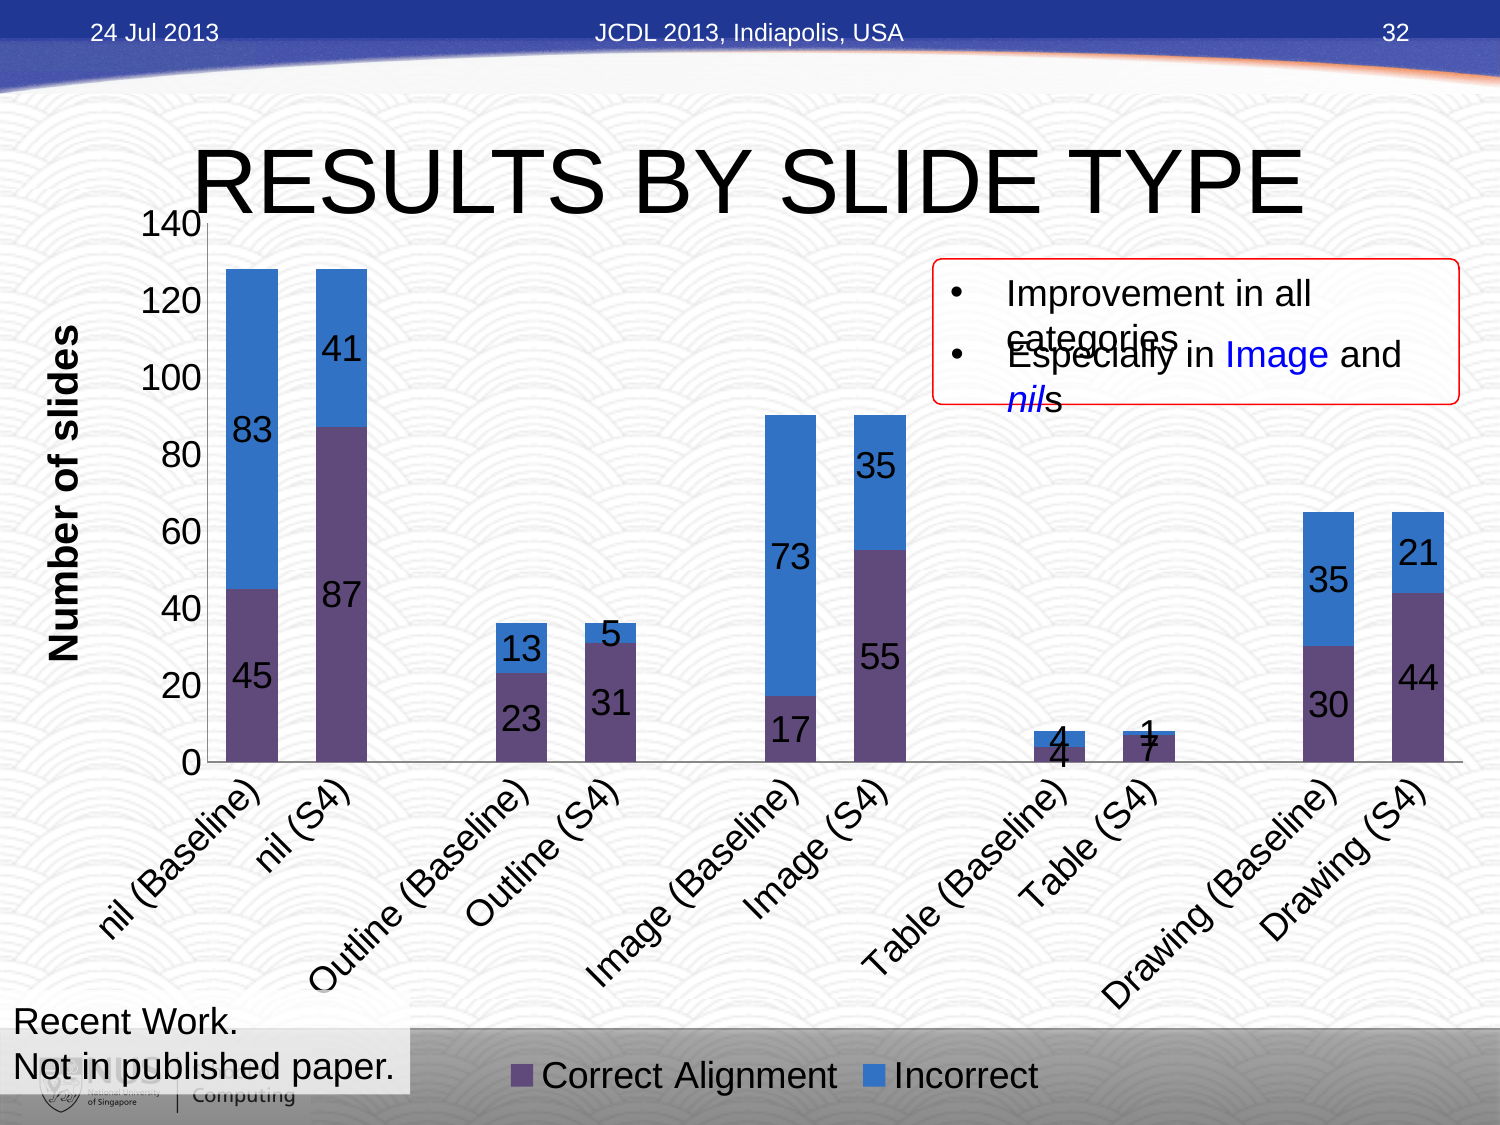

24 Jul 2013
JCDL 2013, Indiapolis, USA
32
# RESULTS BY SLIDE TYPE

### Chart

| Category | Correct Alignment | Incorrect |
|---|---|---|
| nil (Baseline) | 45.0 | 83.0 |
| nil (S4) | 87.0 | 41.0 |
|  | None | None |
| Outline (Baseline) | 23.0 | 13.0 |
| Outline (S4) | 31.0 | 5.0 |
|  | None | None |
| Image (Baseline) | 17.0 | 73.0 |
| Image (S4) | 55.0 | 35.0 |
|  | None | None |
| Table (Baseline) | 4.0 | 4.0 |
| Table (S4) | 7.0 | 1.0 |
|  | None | None |
| Drawing (Baseline) | 30.0 | 35.0 |
| Drawing (S4) | 44.0 | 21.0 |
Improvement in all categories
Especially in Image and nils
Number of slides
Recent Work.
Not in published paper.